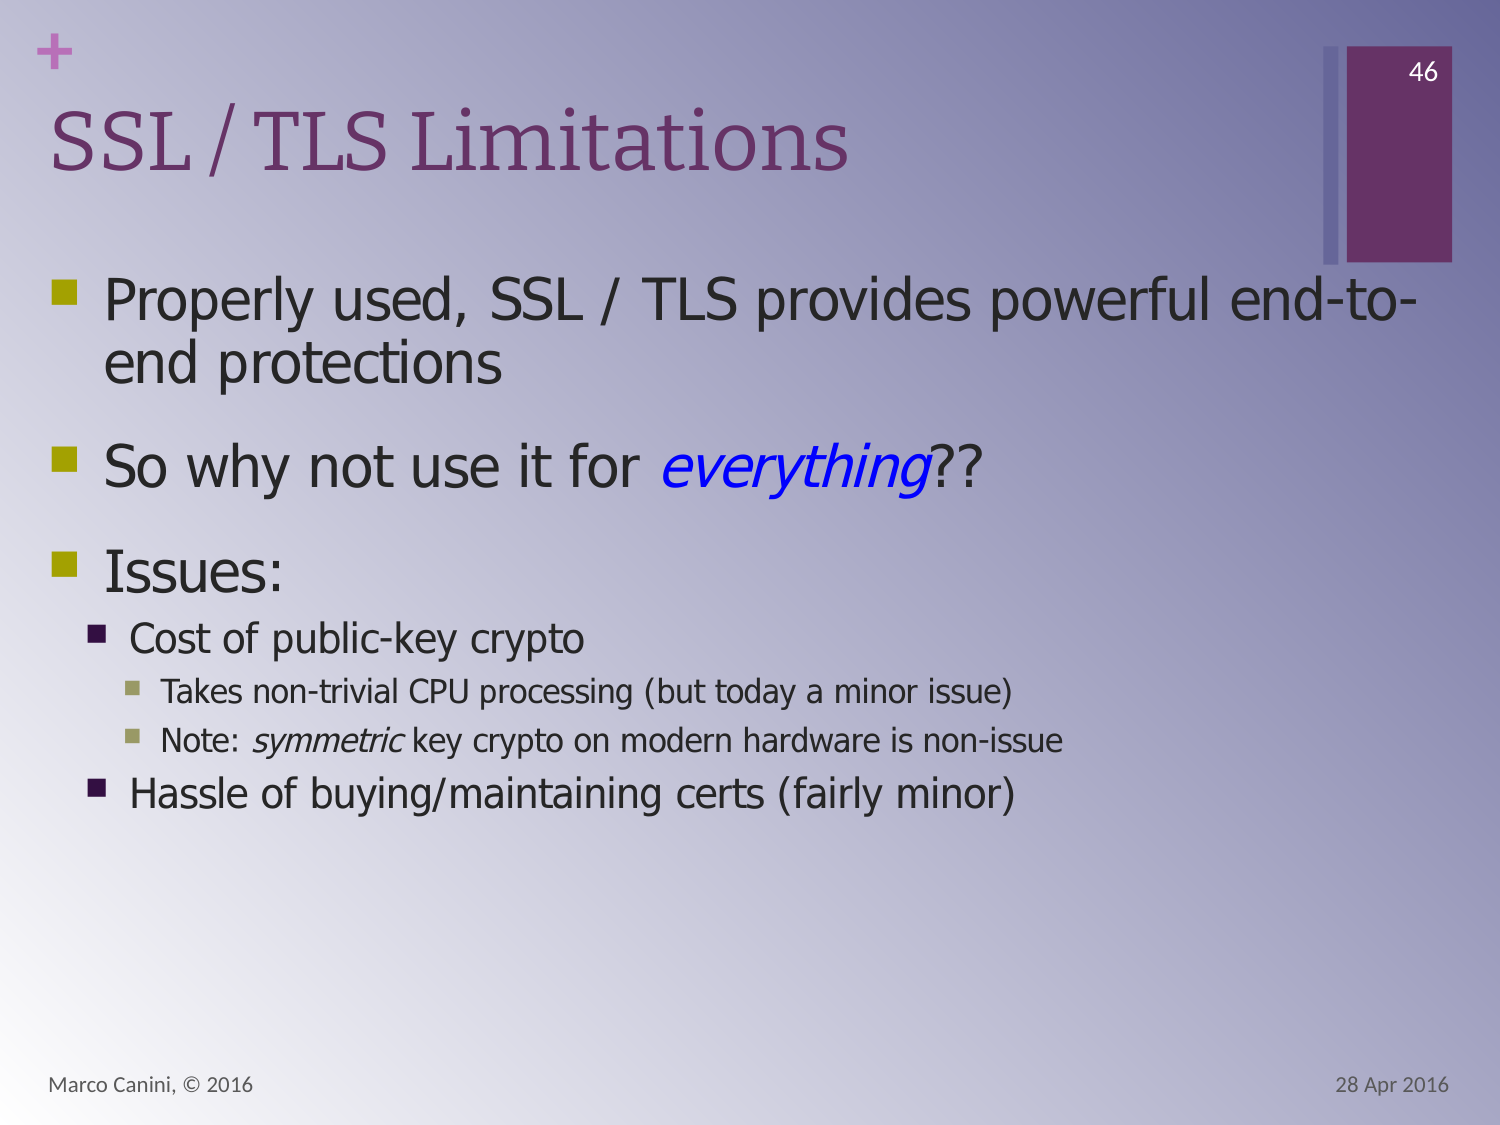

46
# SSL / TLS Limitations
Properly used, SSL / TLS provides powerful end-to-end protections
So why not use it for everything??
Issues:
Cost of public-key crypto
Takes non-trivial CPU processing (but today a minor issue)
Note: symmetric key crypto on modern hardware is non-issue
Hassle of buying/maintaining certs (fairly minor)
Marco Canini, © 2016
28 Apr 2016